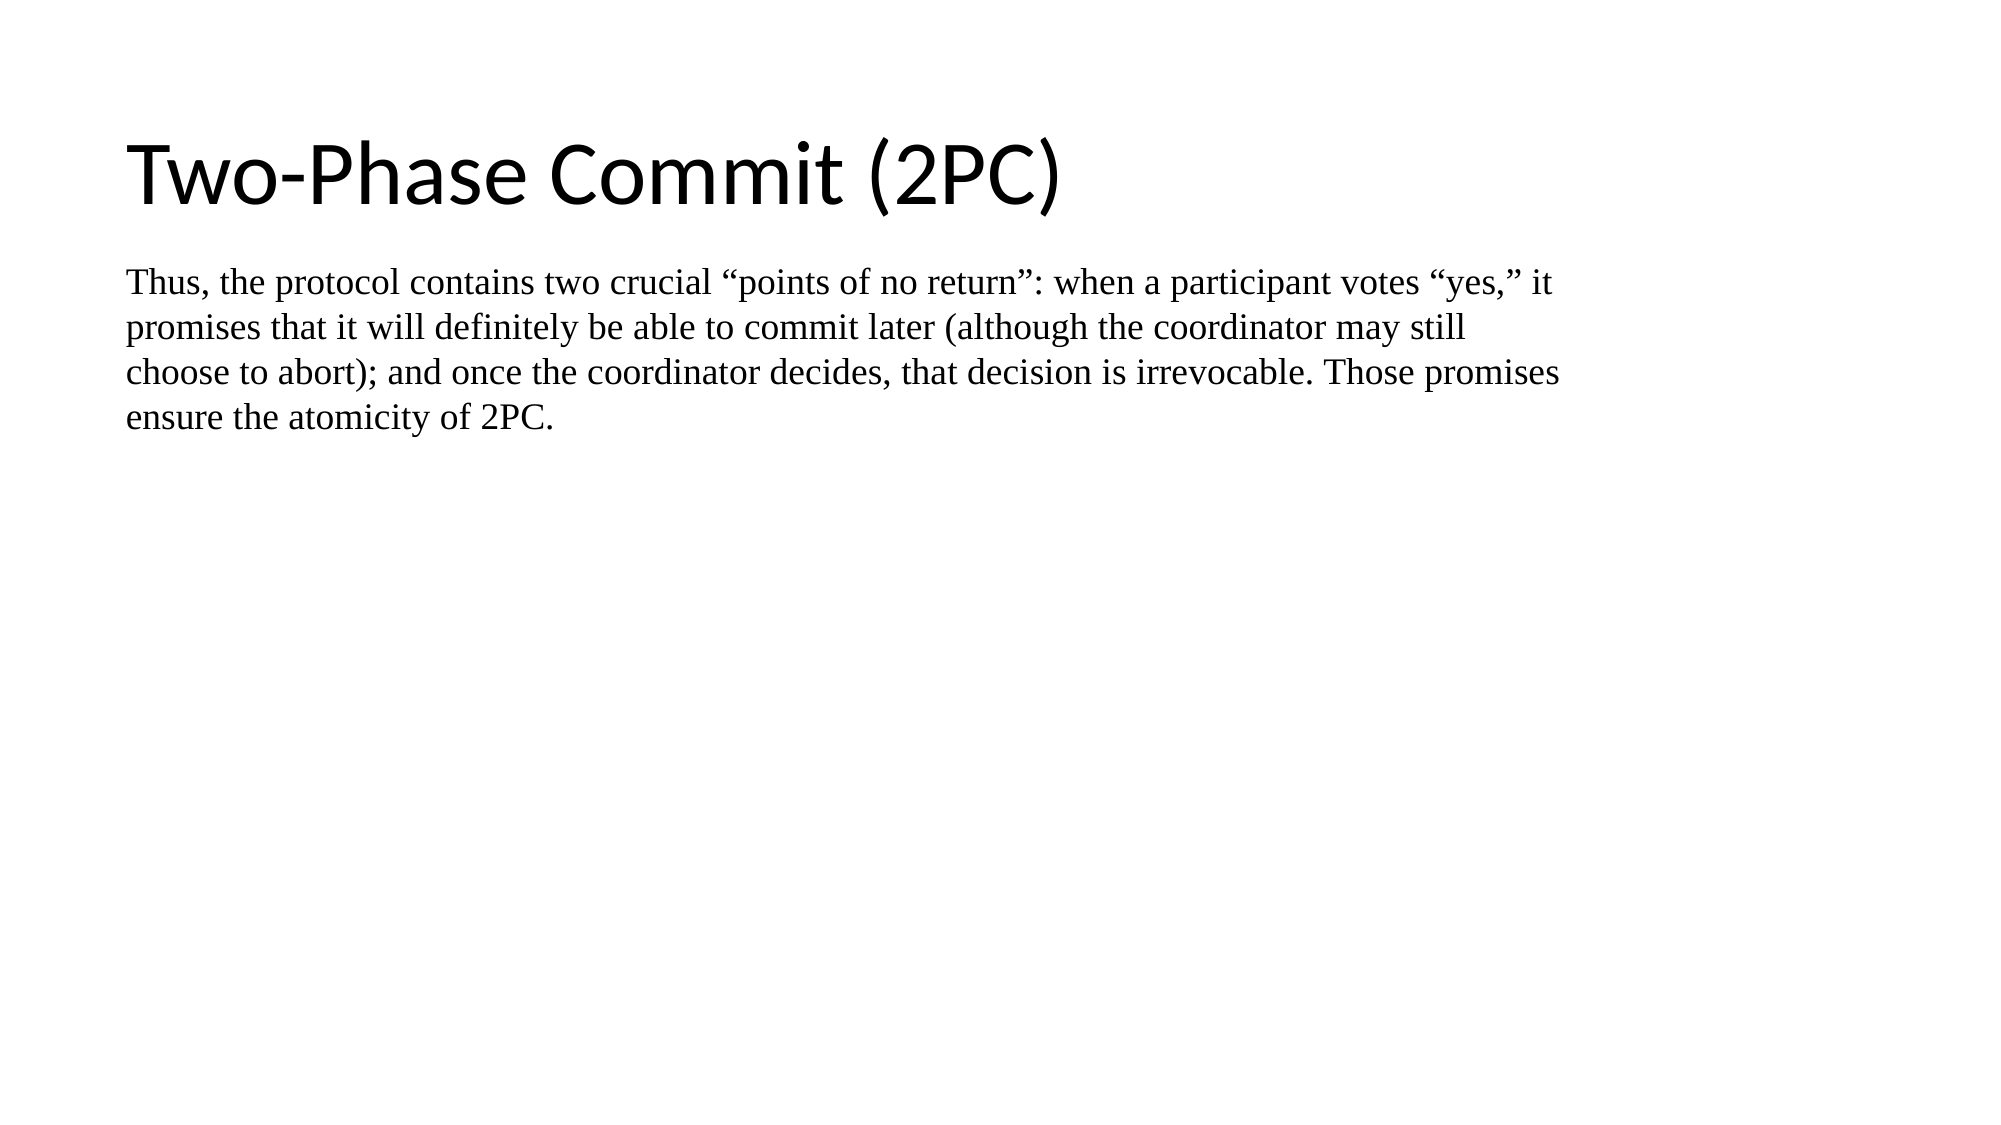

# Two-Phase Commit (2PC)
Thus, the protocol contains two crucial “points of no return”: when a participant votes “yes,” it promises that it will definitely be able to commit later (although the coordinator may still choose to abort); and once the coordinator decides, that decision is irrevocable. Those promises ensure the atomicity of 2PC.